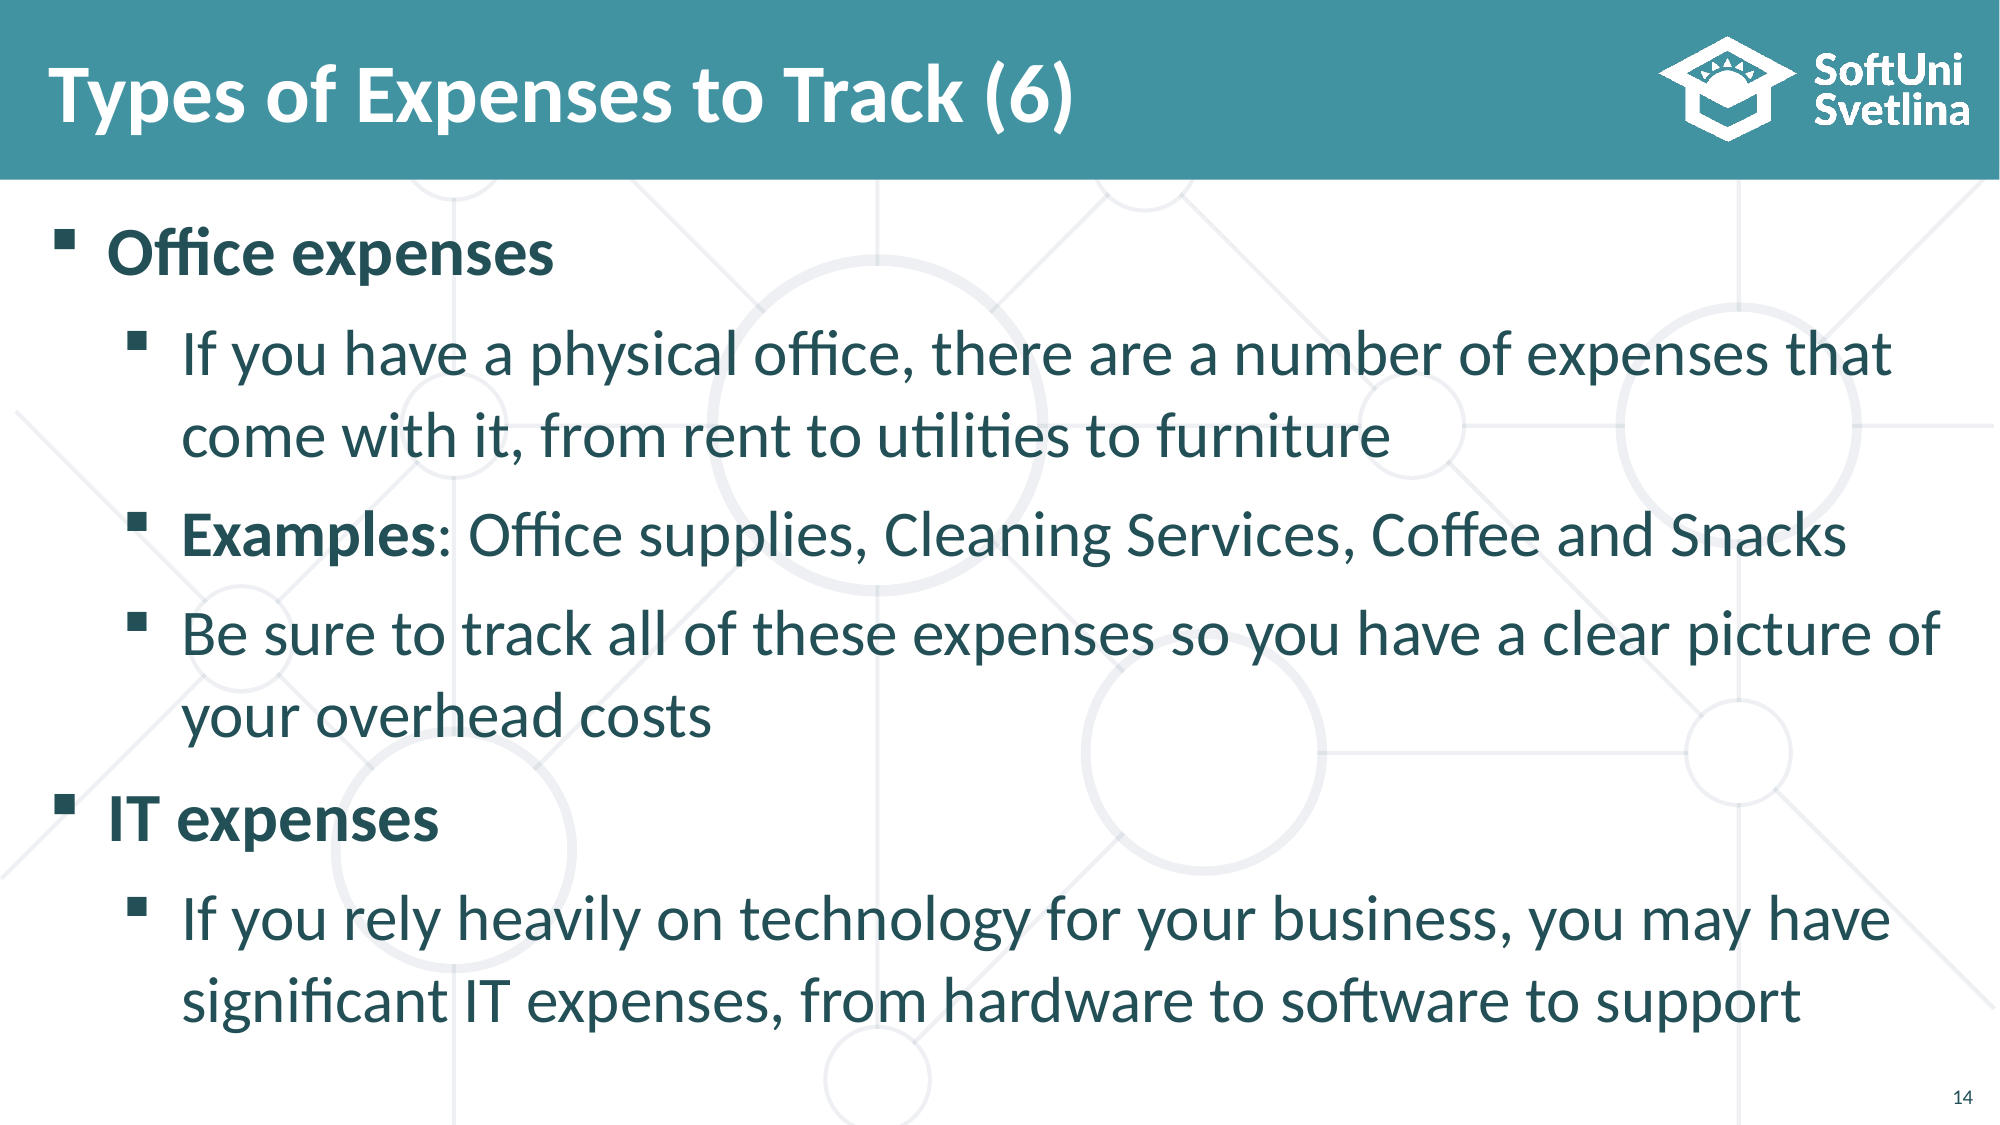

# Types of Expenses to Track (6)
Office expenses
If you have a physical office, there are a number of expenses that come with it, from rent to utilities to furniture
Examples: Office supplies, Cleaning Services, Coffee and Snacks
Be sure to track all of these expenses so you have a clear picture of your overhead costs
IT expenses
If you rely heavily on technology for your business, you may have significant IT expenses, from hardware to software to support
14